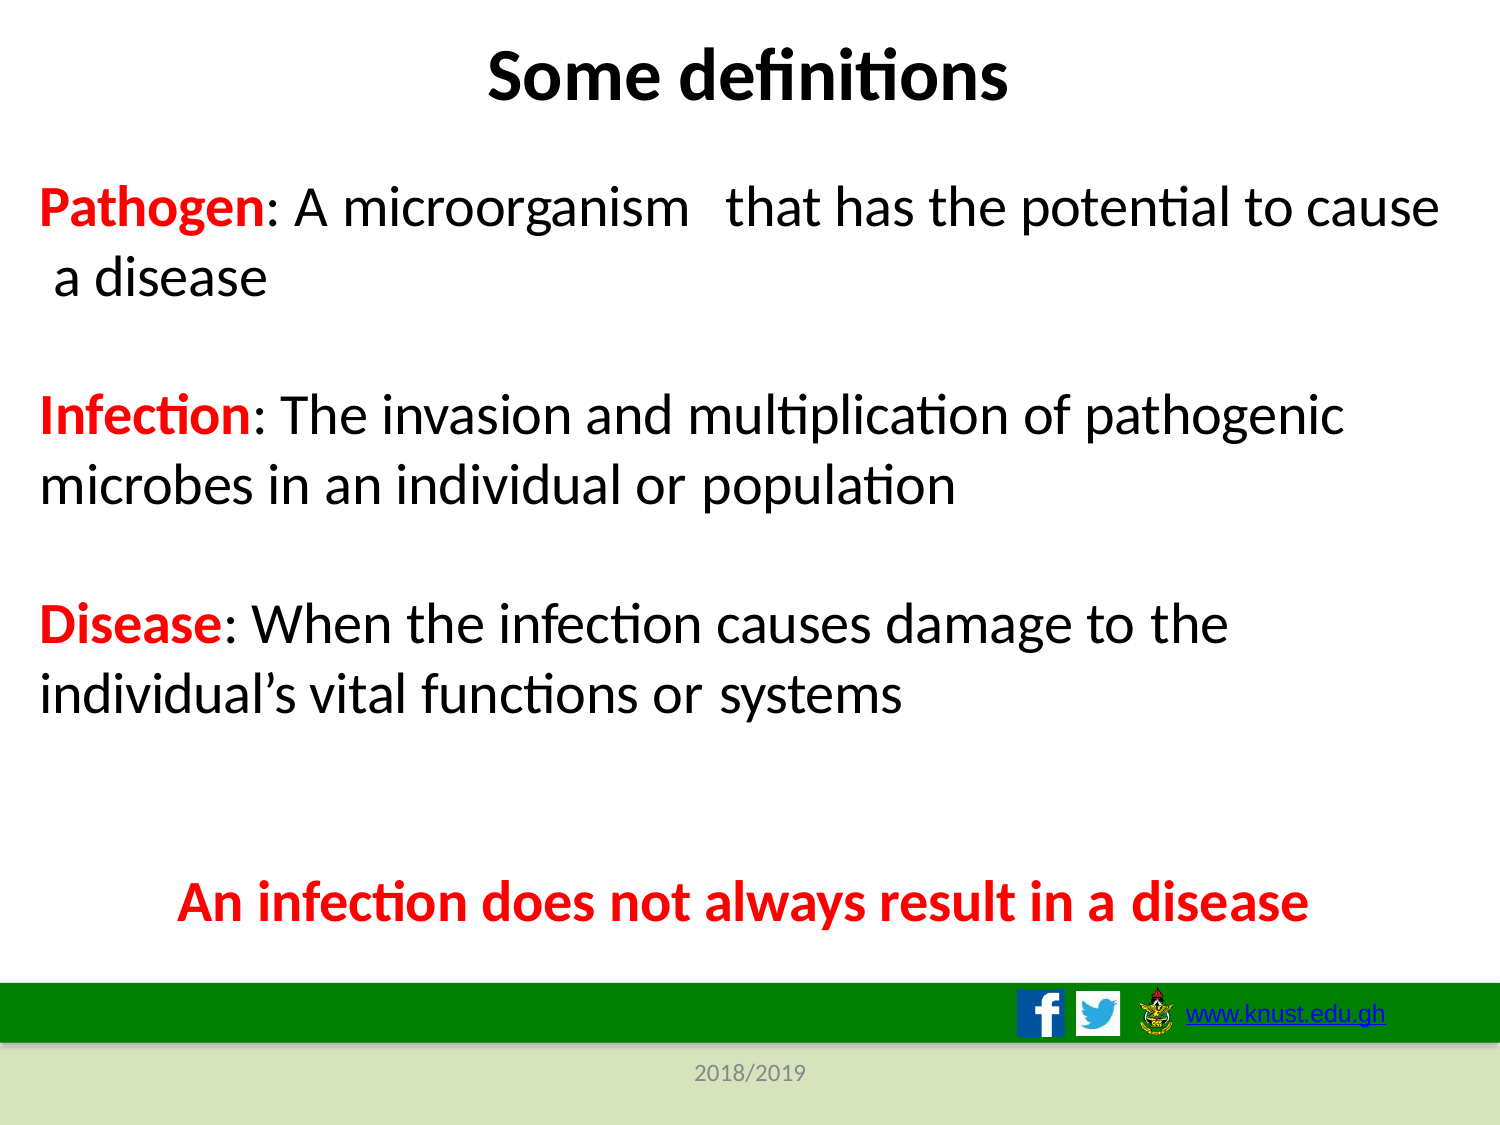

# Some definitions
Pathogen: A microorganism	that has the potential to cause  a disease

Infection: The invasion and multiplication of pathogenic  microbes in an individual or population

Disease: When the infection causes damage to the
individual’s vital functions or systems

An infection does not always result in a disease

www.knust.edu.gh
2018/2019